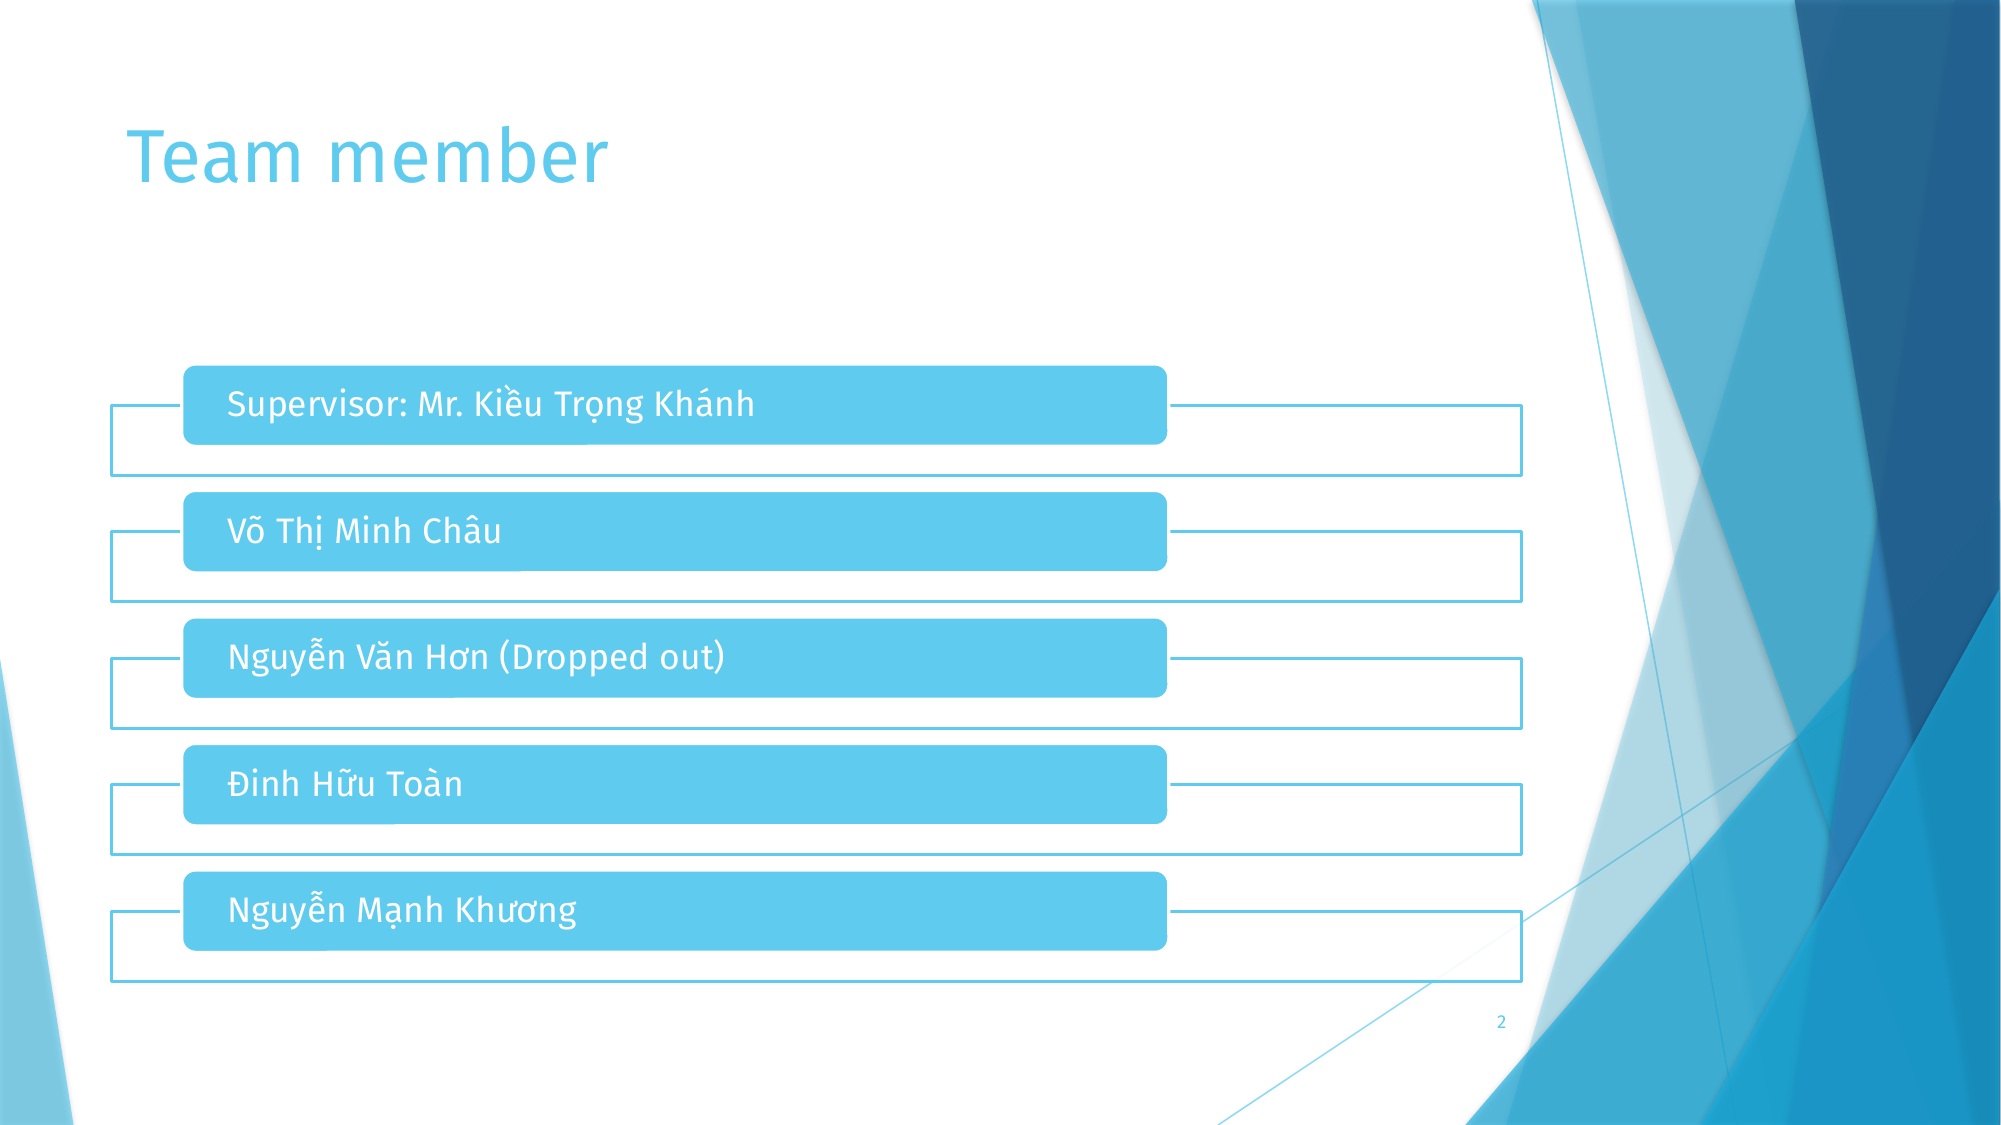

# Team member
Supervisor: Mr. Kiều Trọng Khánh
Võ Thị Minh Châu
Nguyễn Văn Hơn (Dropped out)
Đinh Hữu Toàn
Nguyễn Mạnh Khương
2